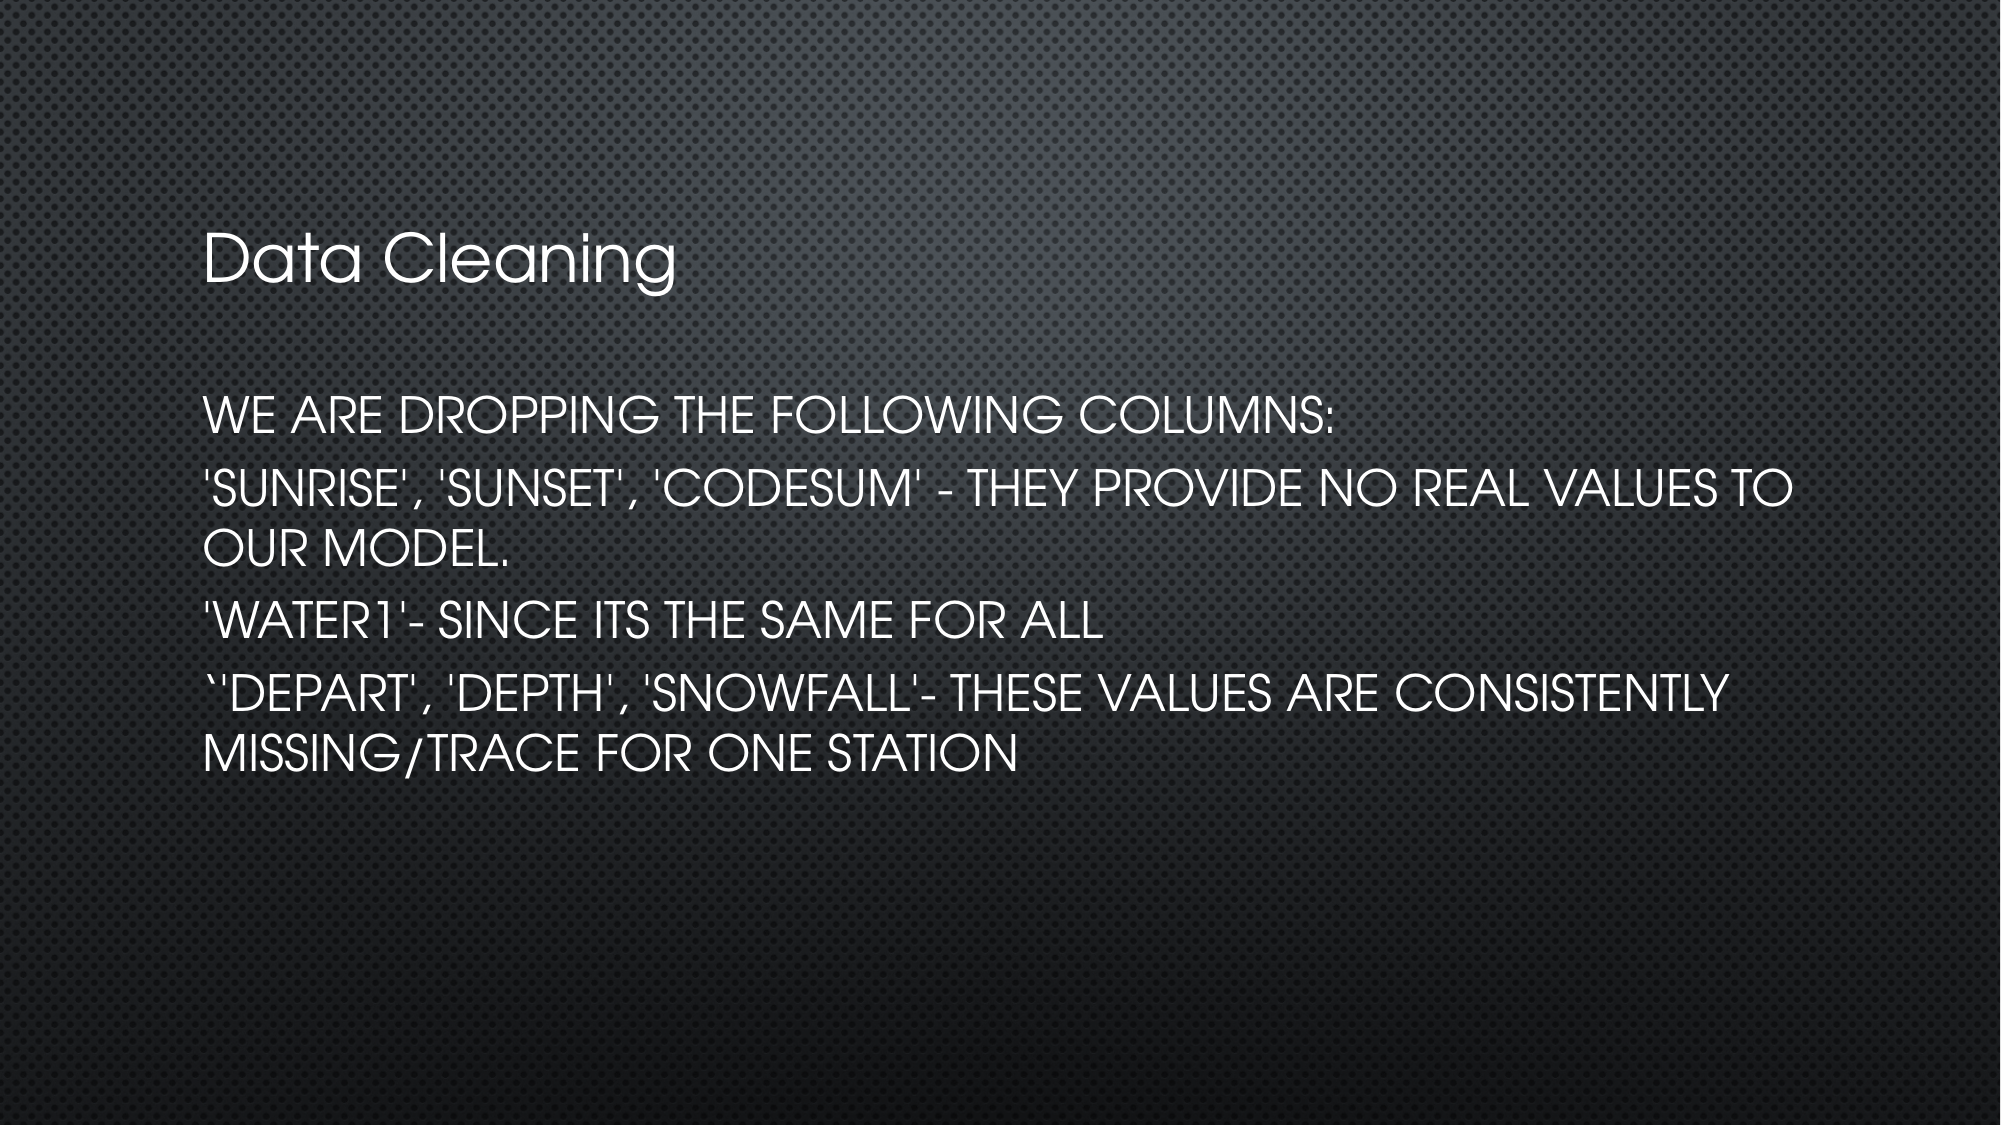

# Data Cleaning
We are dropping the following columns:
'Sunrise', 'Sunset', 'CodeSum' - They provide no real values to our model.
'Water1'- since its the same for all
‘'Depart', 'Depth', 'SnowFall'- these values are consistently missing/Trace for one station